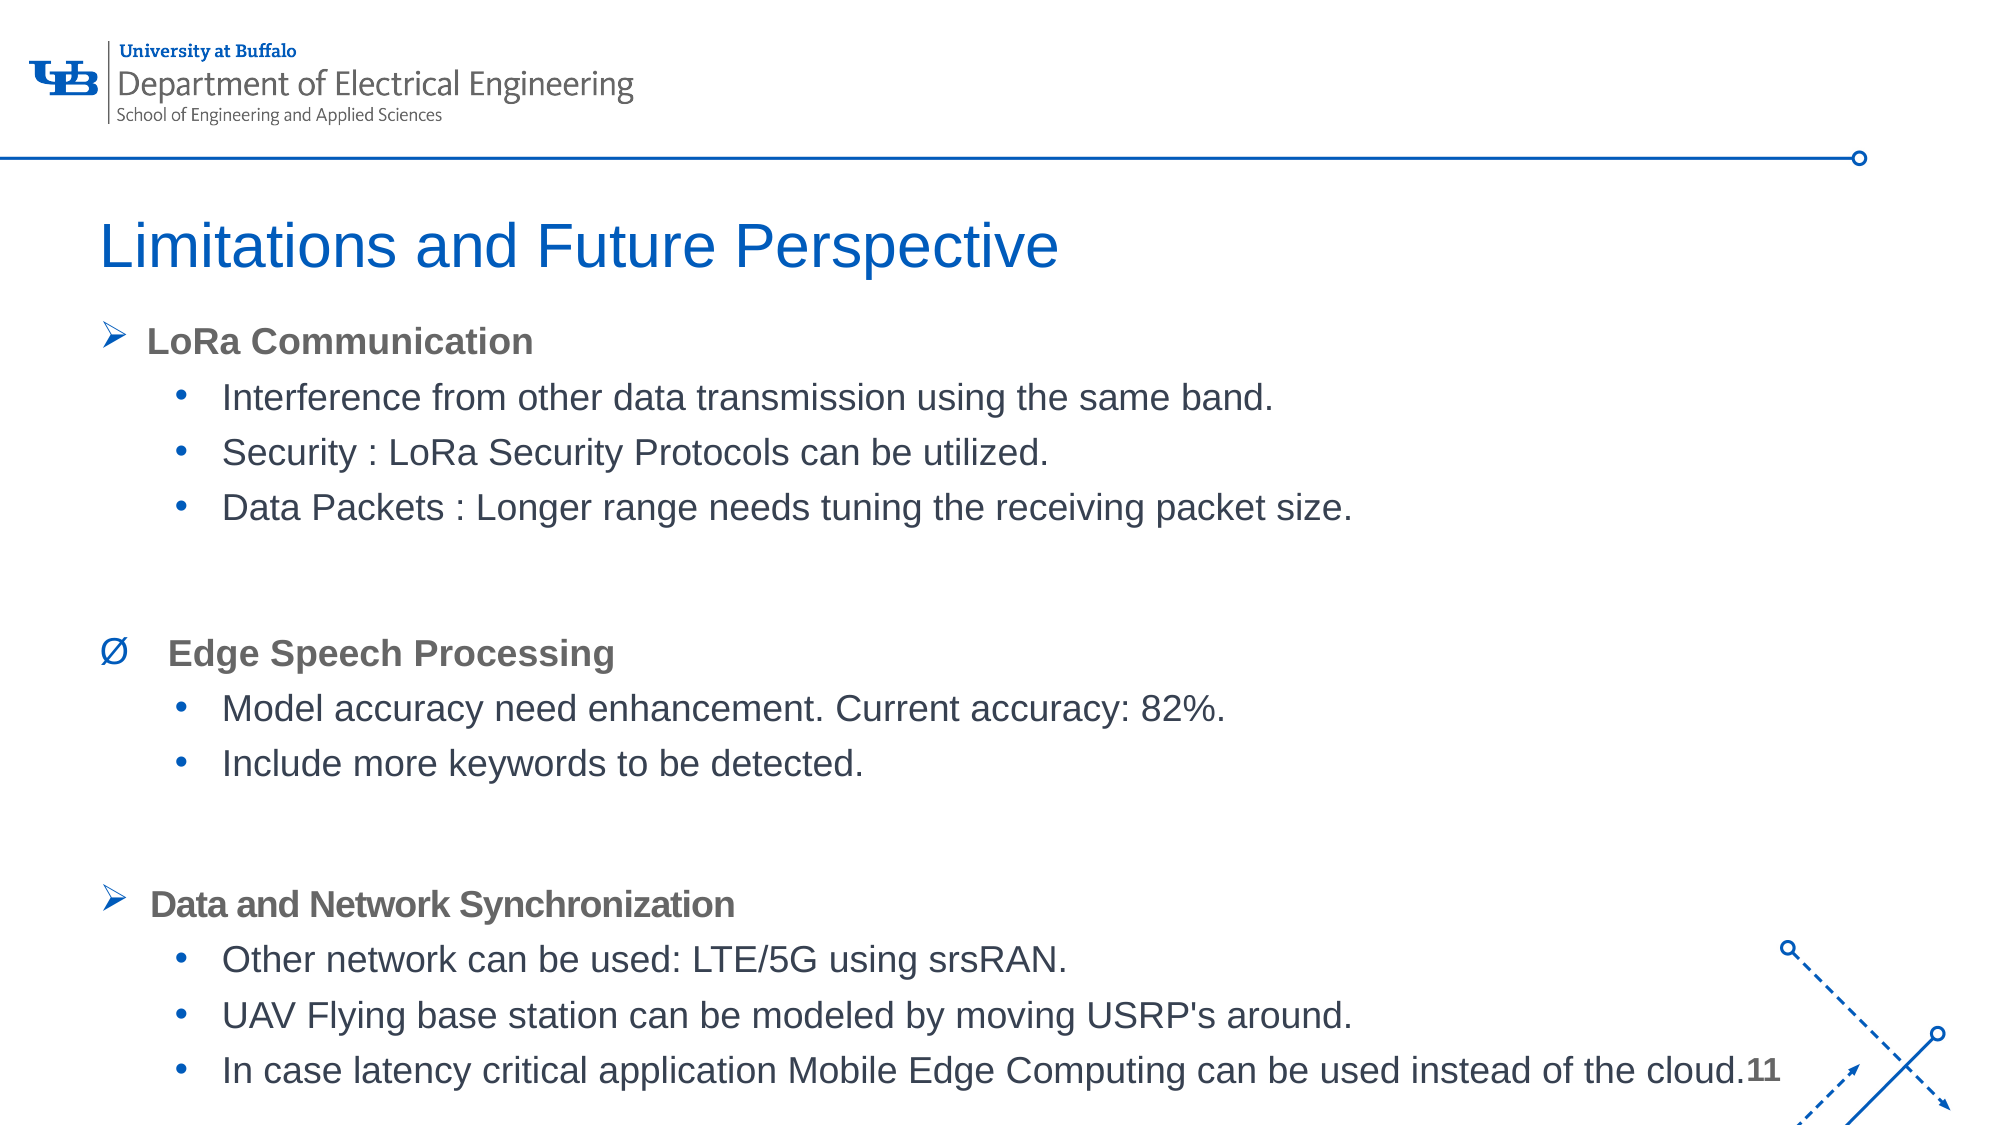

Limitations and Future Perspective
LoRa Communication
Interference from other data transmission using the same band.
Security : LoRa Security Protocols can be utilized.
Data Packets : Longer range needs tuning the receiving packet size.

  Edge Speech Processing
Model accuracy need enhancement. Current accuracy: 82%.
Include more keywords to be detected.

  Data and Network Synchronization
Other network can be used: LTE/5G using srsRAN.
UAV Flying base station can be modeled by moving USRP's around.
In case latency critical application Mobile Edge Computing can be used instead of the cloud.